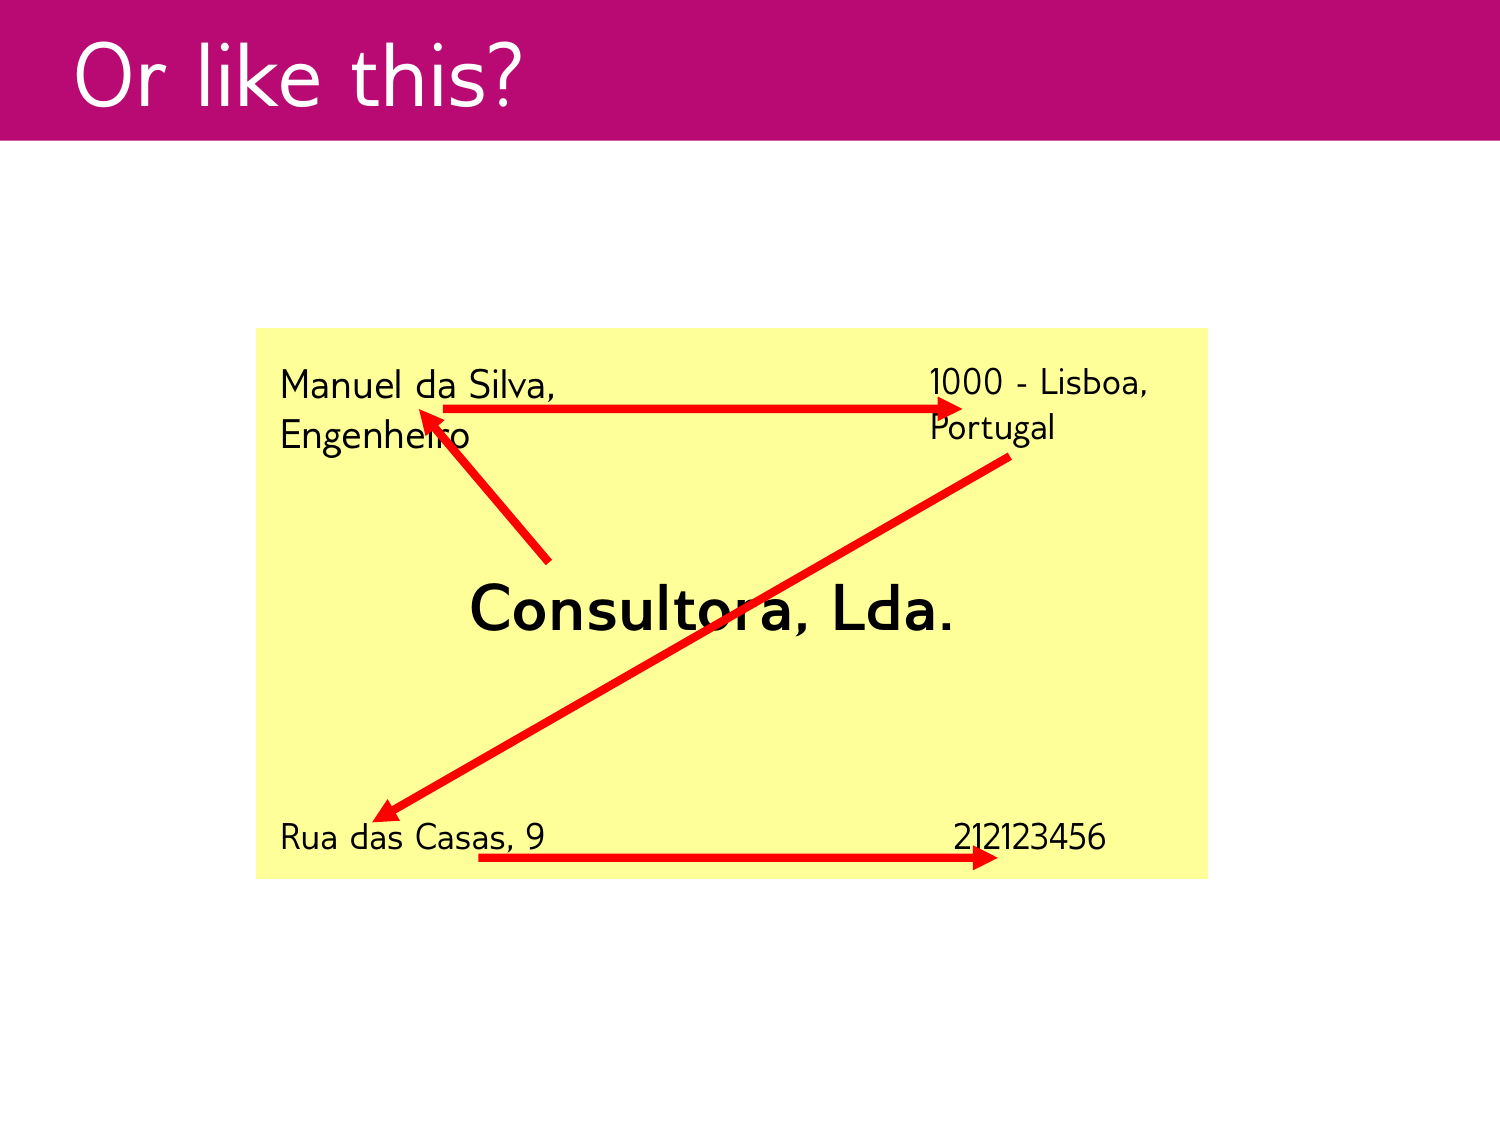

# Or like this?

Manuel da Silva, Engenheiro
1000 - Lisboa, Portugal

Consultora, Lda.
Rua das Casas, 9
212123456